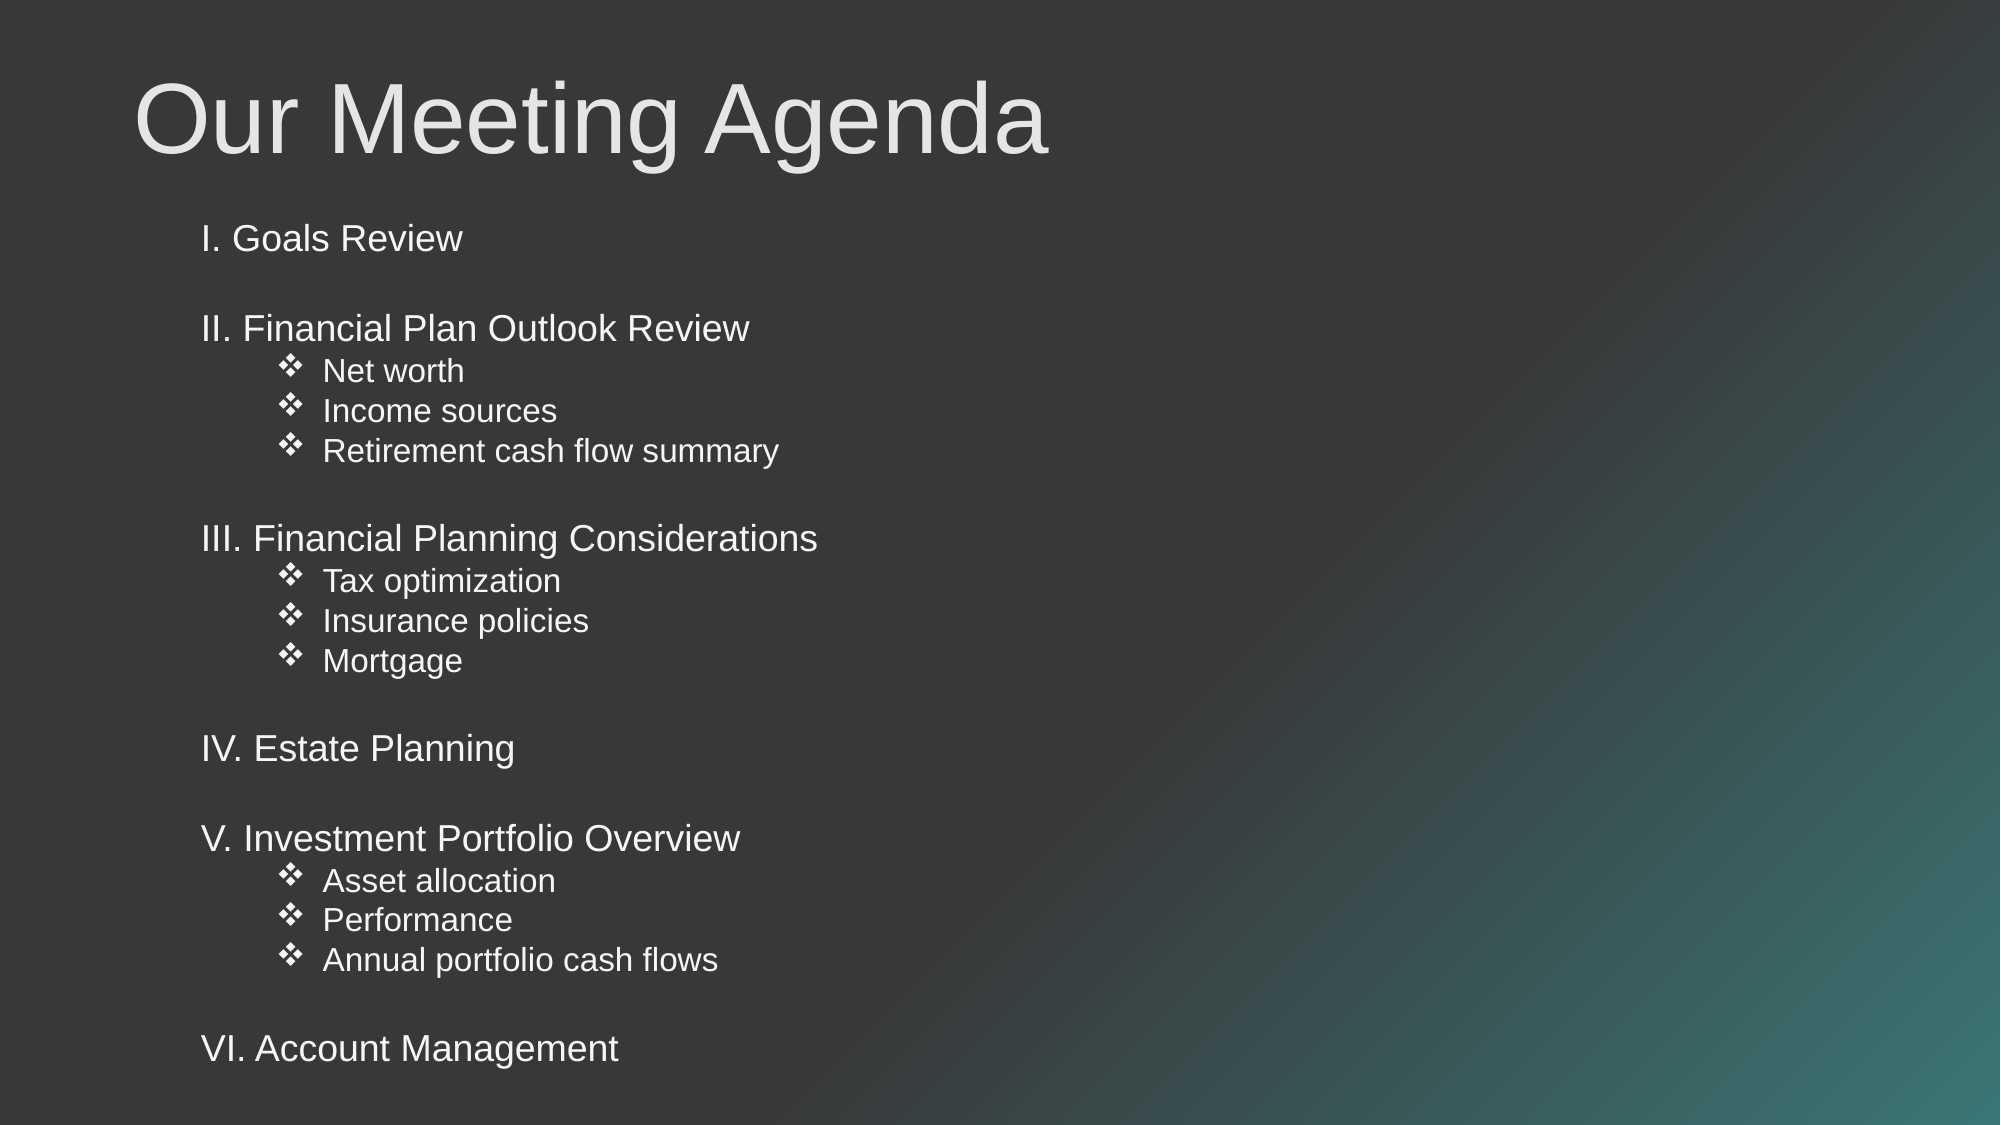

Our Meeting Agenda
I. Goals Review

II. Financial Plan Outlook Review
Net worth
Income sources
Retirement cash flow summary

III. Financial Planning Considerations
Tax optimization
Insurance policies
Mortgage

IV. Estate Planning

V. Investment Portfolio Overview
Asset allocation
Performance
Annual portfolio cash flows

VI. Account Management